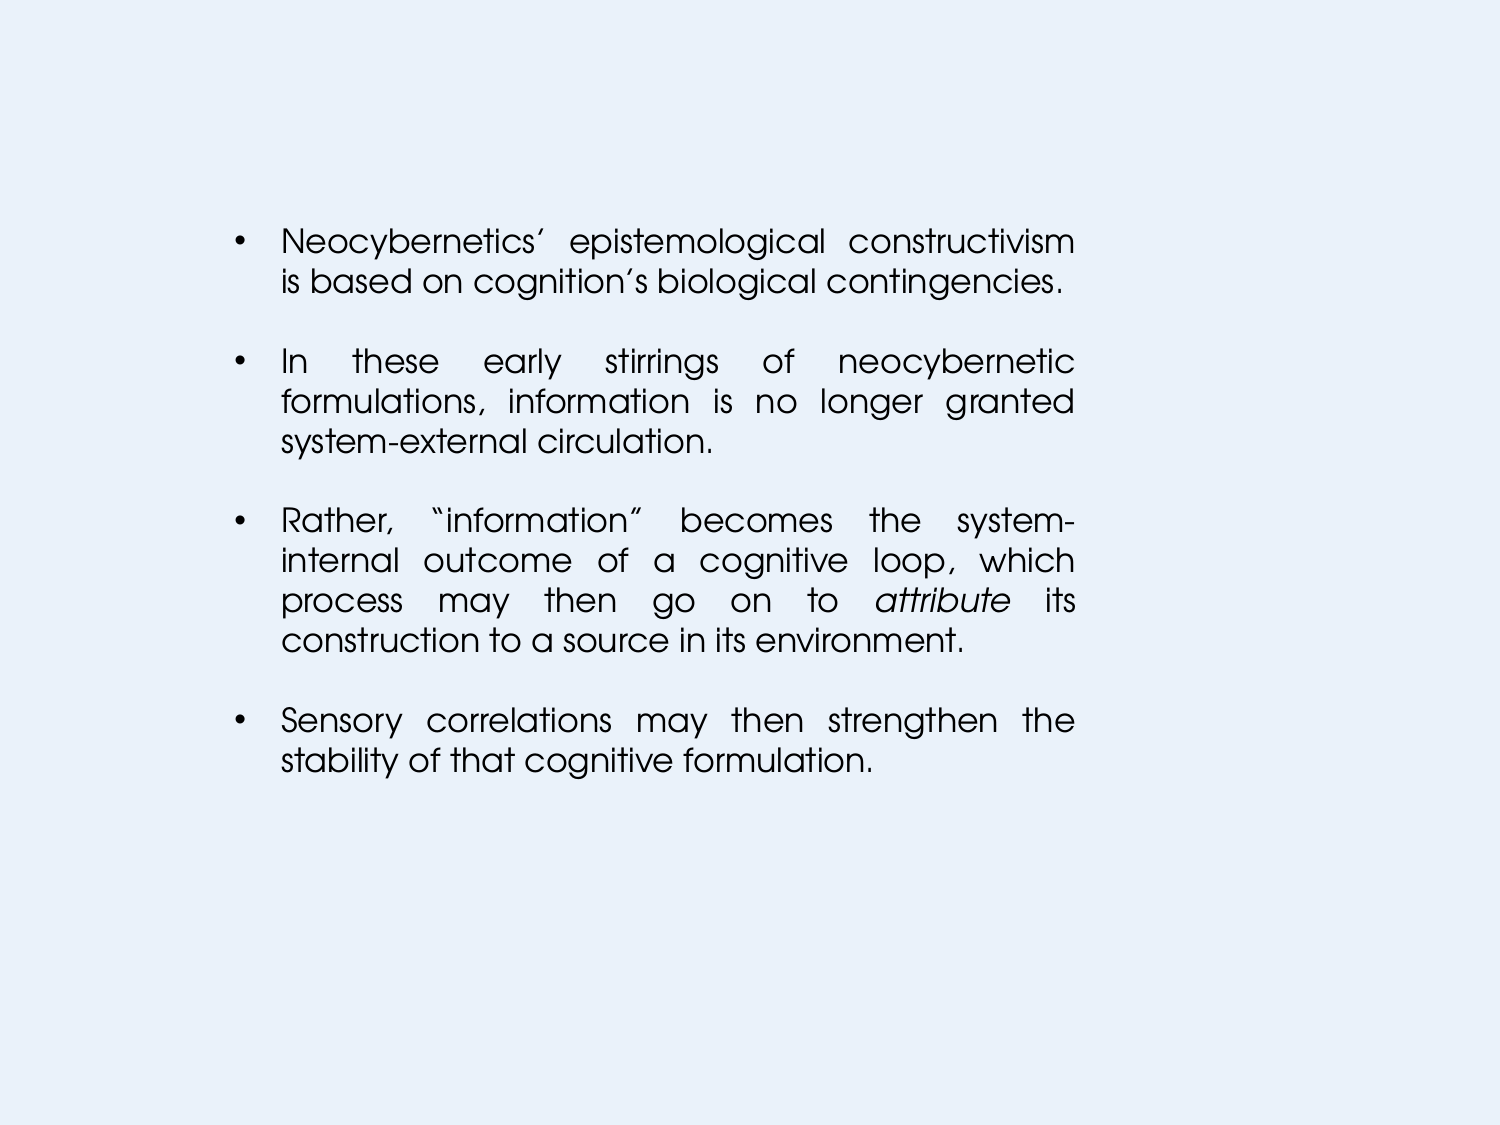

Neocybernetics’ epistemological constructivism is based on cognition’s biological contingencies.

In these early stirrings of neocybernetic formulations, information is no longer granted system-external circulation.

Rather, “information” becomes the system-internal out­come of a cognitive loop, which process may then go on to attribute its construction to a source in its environment.

Sensory correlations may then strengthen the stability of that cognitive formulation.